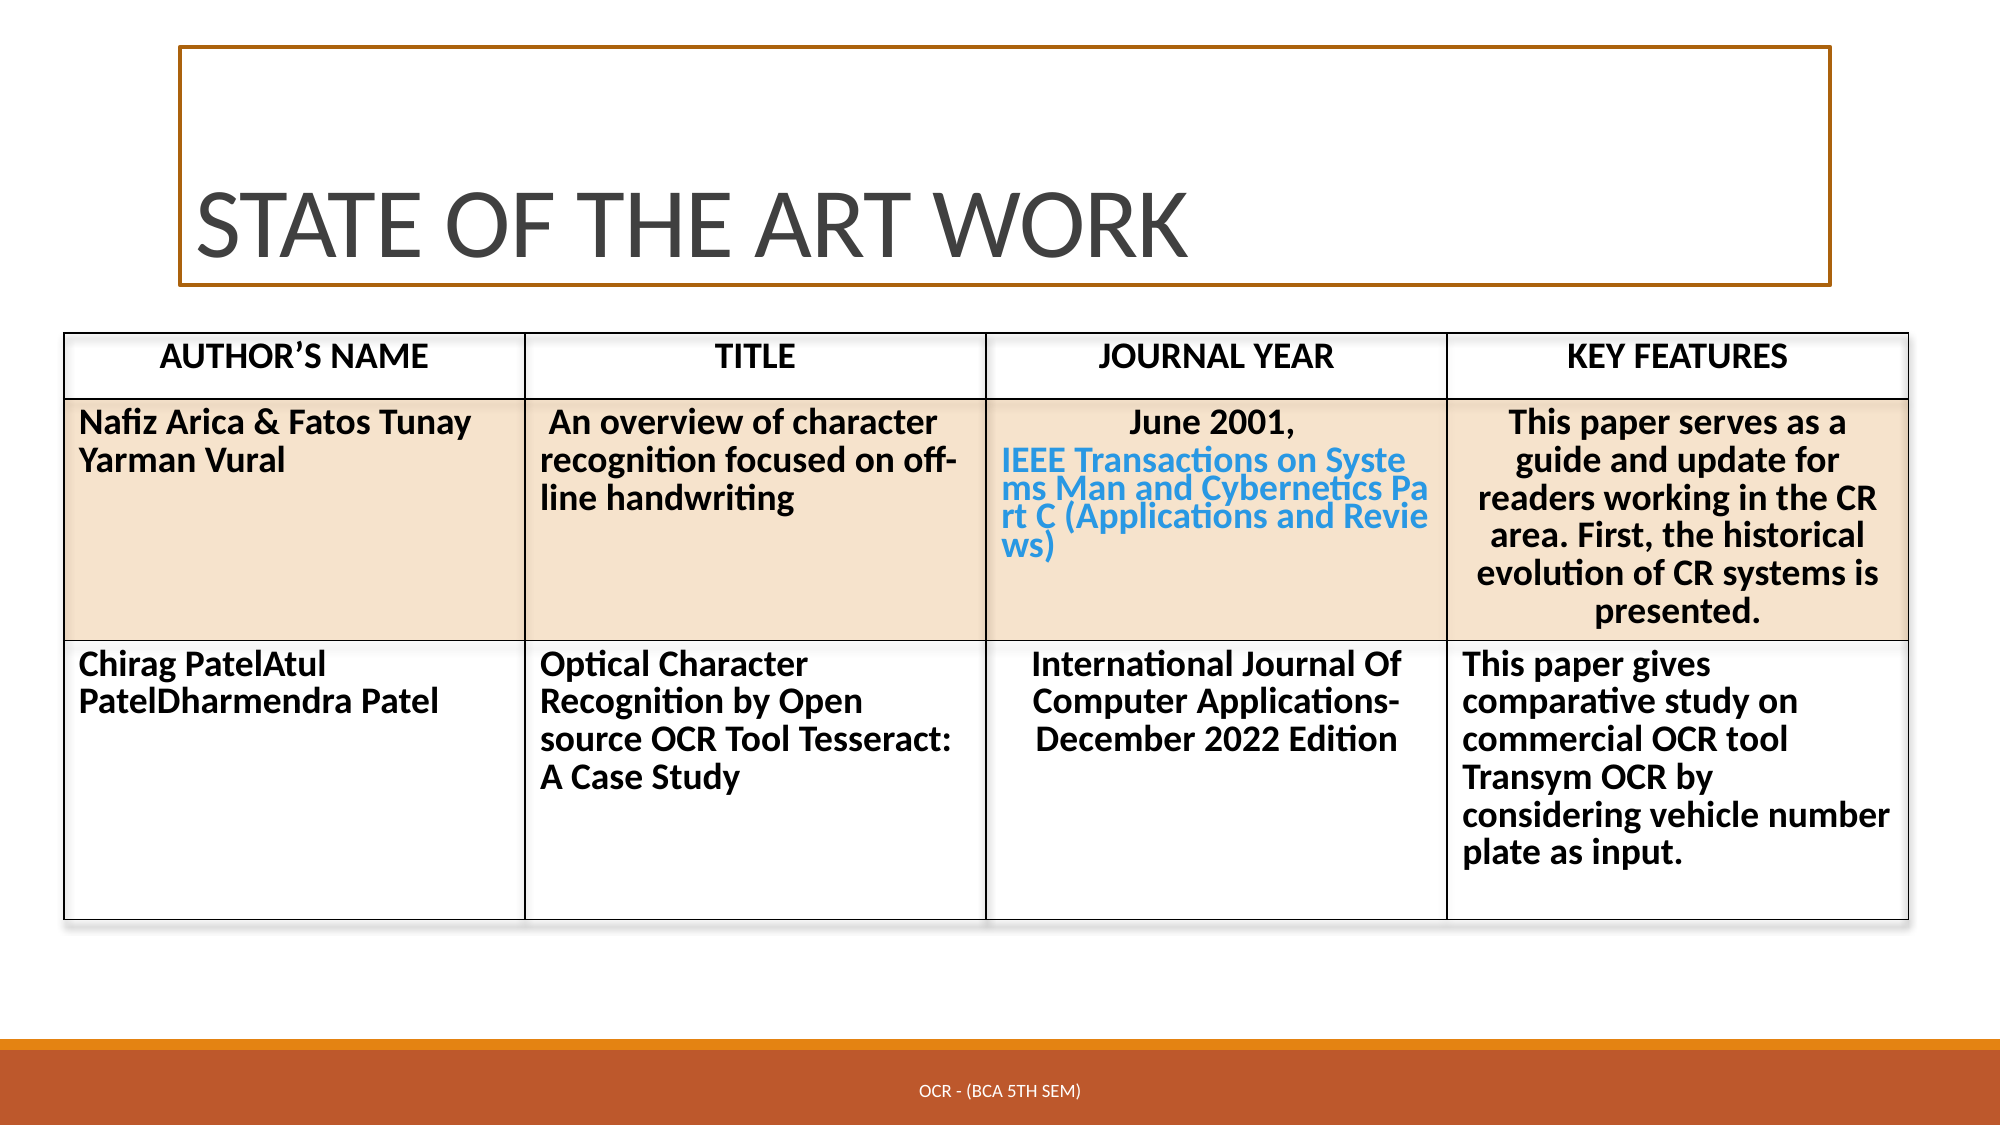

# STATE OF THE ART WORK
| AUTHOR’S NAME | TITLE | JOURNAL YEAR | KEY FEATURES |
| --- | --- | --- | --- |
| Nafiz Arica & Fatos Tunay Yarman Vural | An overview of character recognition focused on off-line handwriting | June 2001, IEEE Transactions on Systems Man and Cybernetics Part C (Applications and Reviews) | This paper serves as a guide and update for readers working in the CR area. First, the historical evolution of CR systems is presented. |
| Chirag PatelAtul PatelDharmendra Patel | Optical Character Recognition by Open source OCR Tool Tesseract: A Case Study | International Journal Of Computer Applications- December 2022 Edition | This paper gives comparative study on commercial OCR tool Transym OCR by considering vehicle number plate as input. |

OCR - (BCA 5th SEM)
10